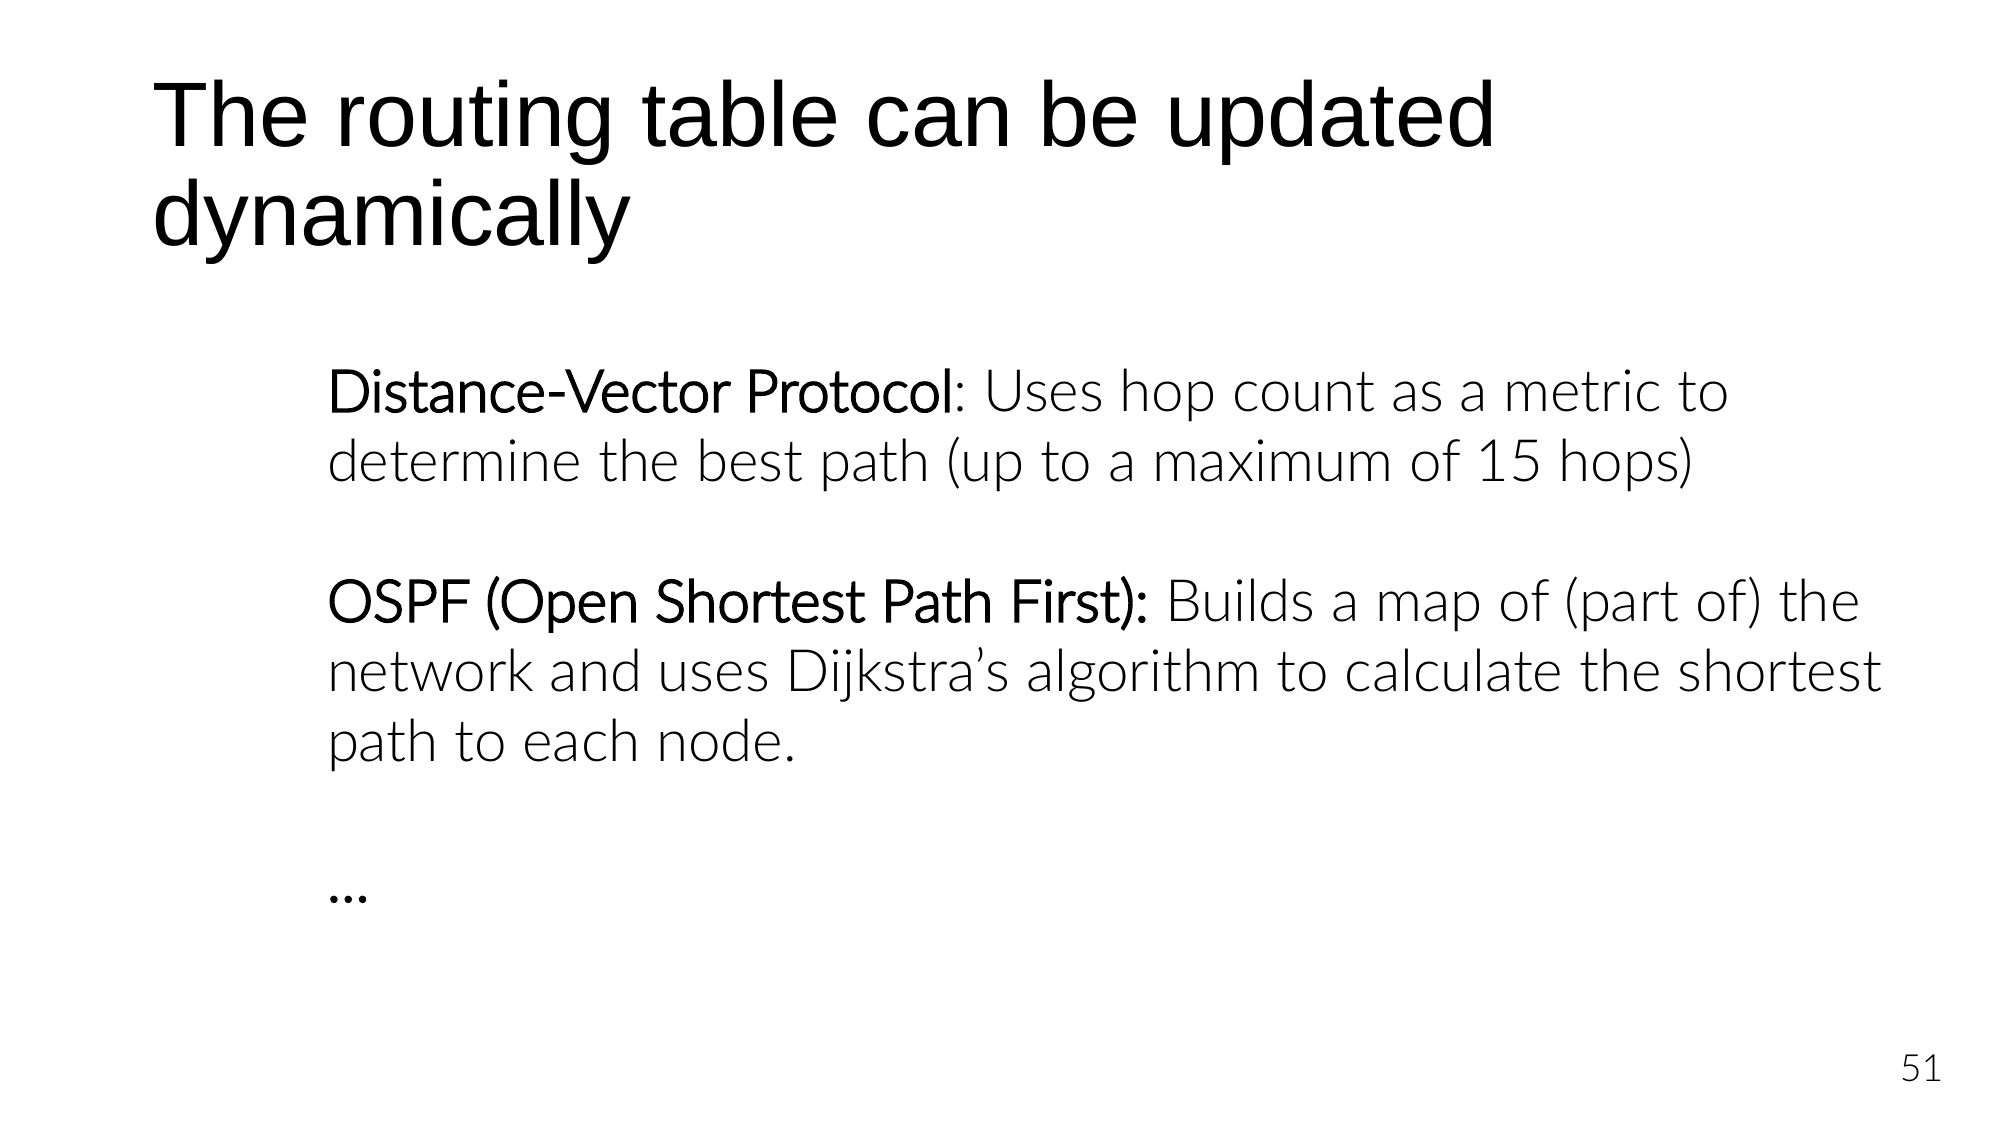

The routing table can be updated dynamically
Distance-Vector Protocol: Uses hop count as a metric to determine the best path (up to a maximum of 15 hops)
OSPF (Open Shortest Path First): Builds a map of (part of) the network and uses Dijkstra’s algorithm to calculate the shortest path to each node.

…

51